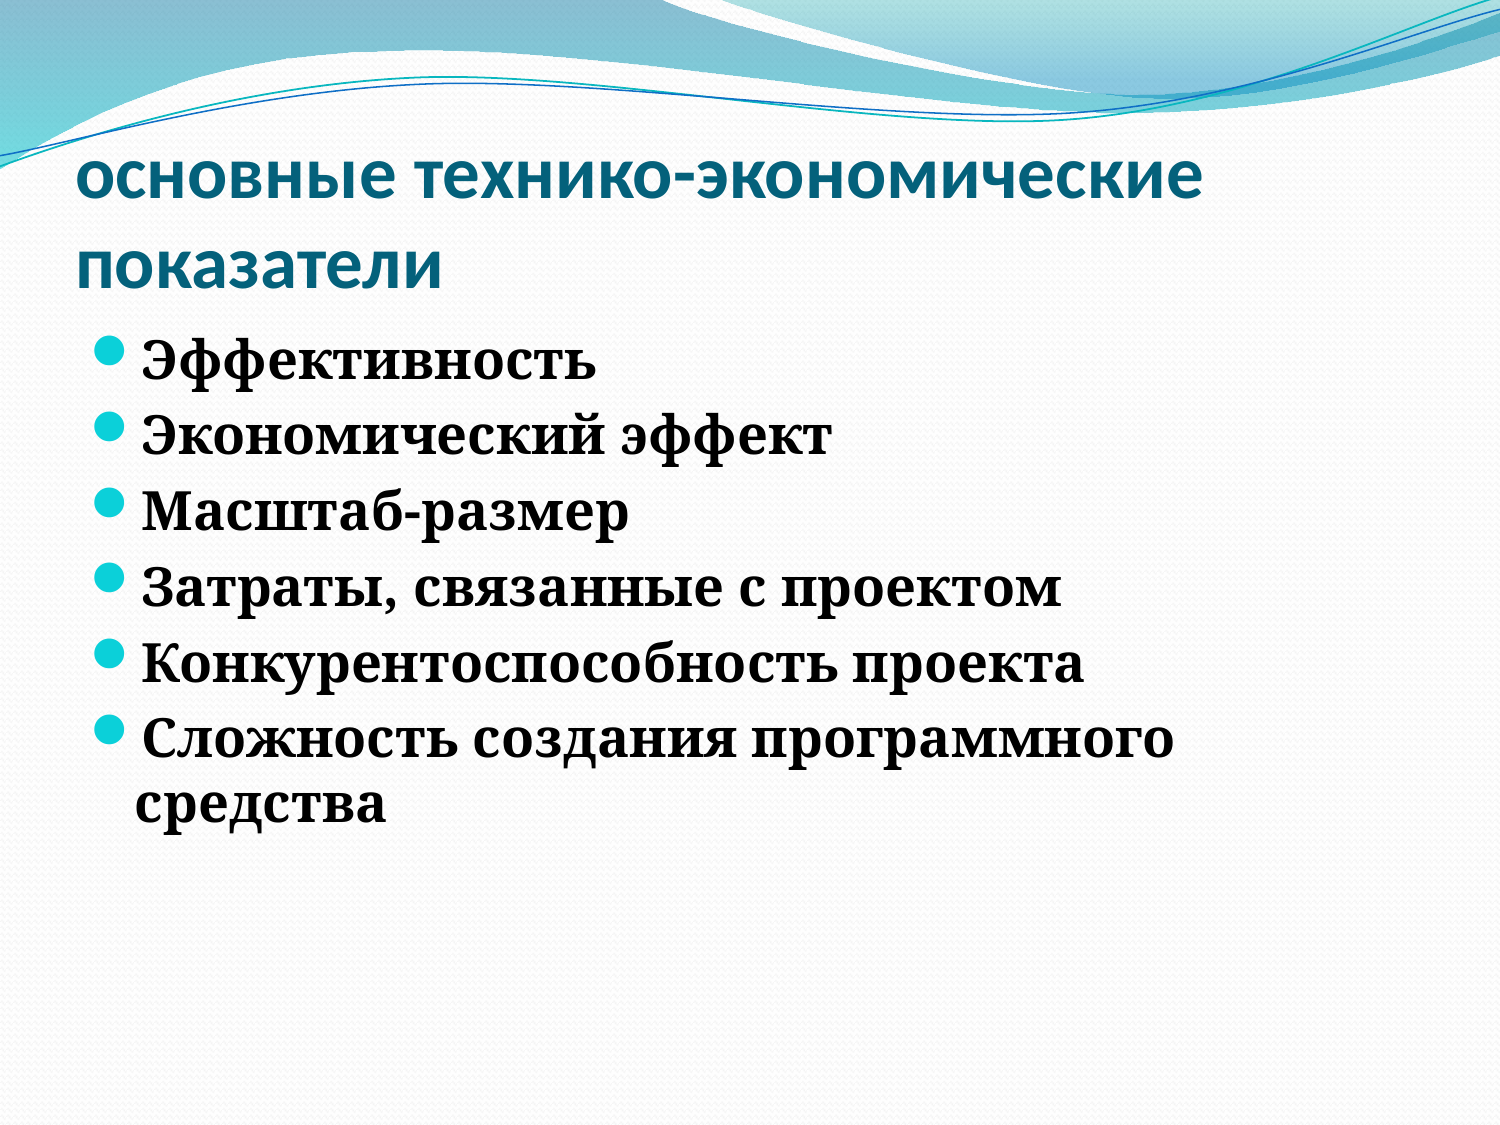

# основные технико-экономические показатели
Эффективность
Экономический эффект
Масштаб-размер
Затраты, связанные с проектом
Конкурентоспособность проекта
Сложность создания программного средства